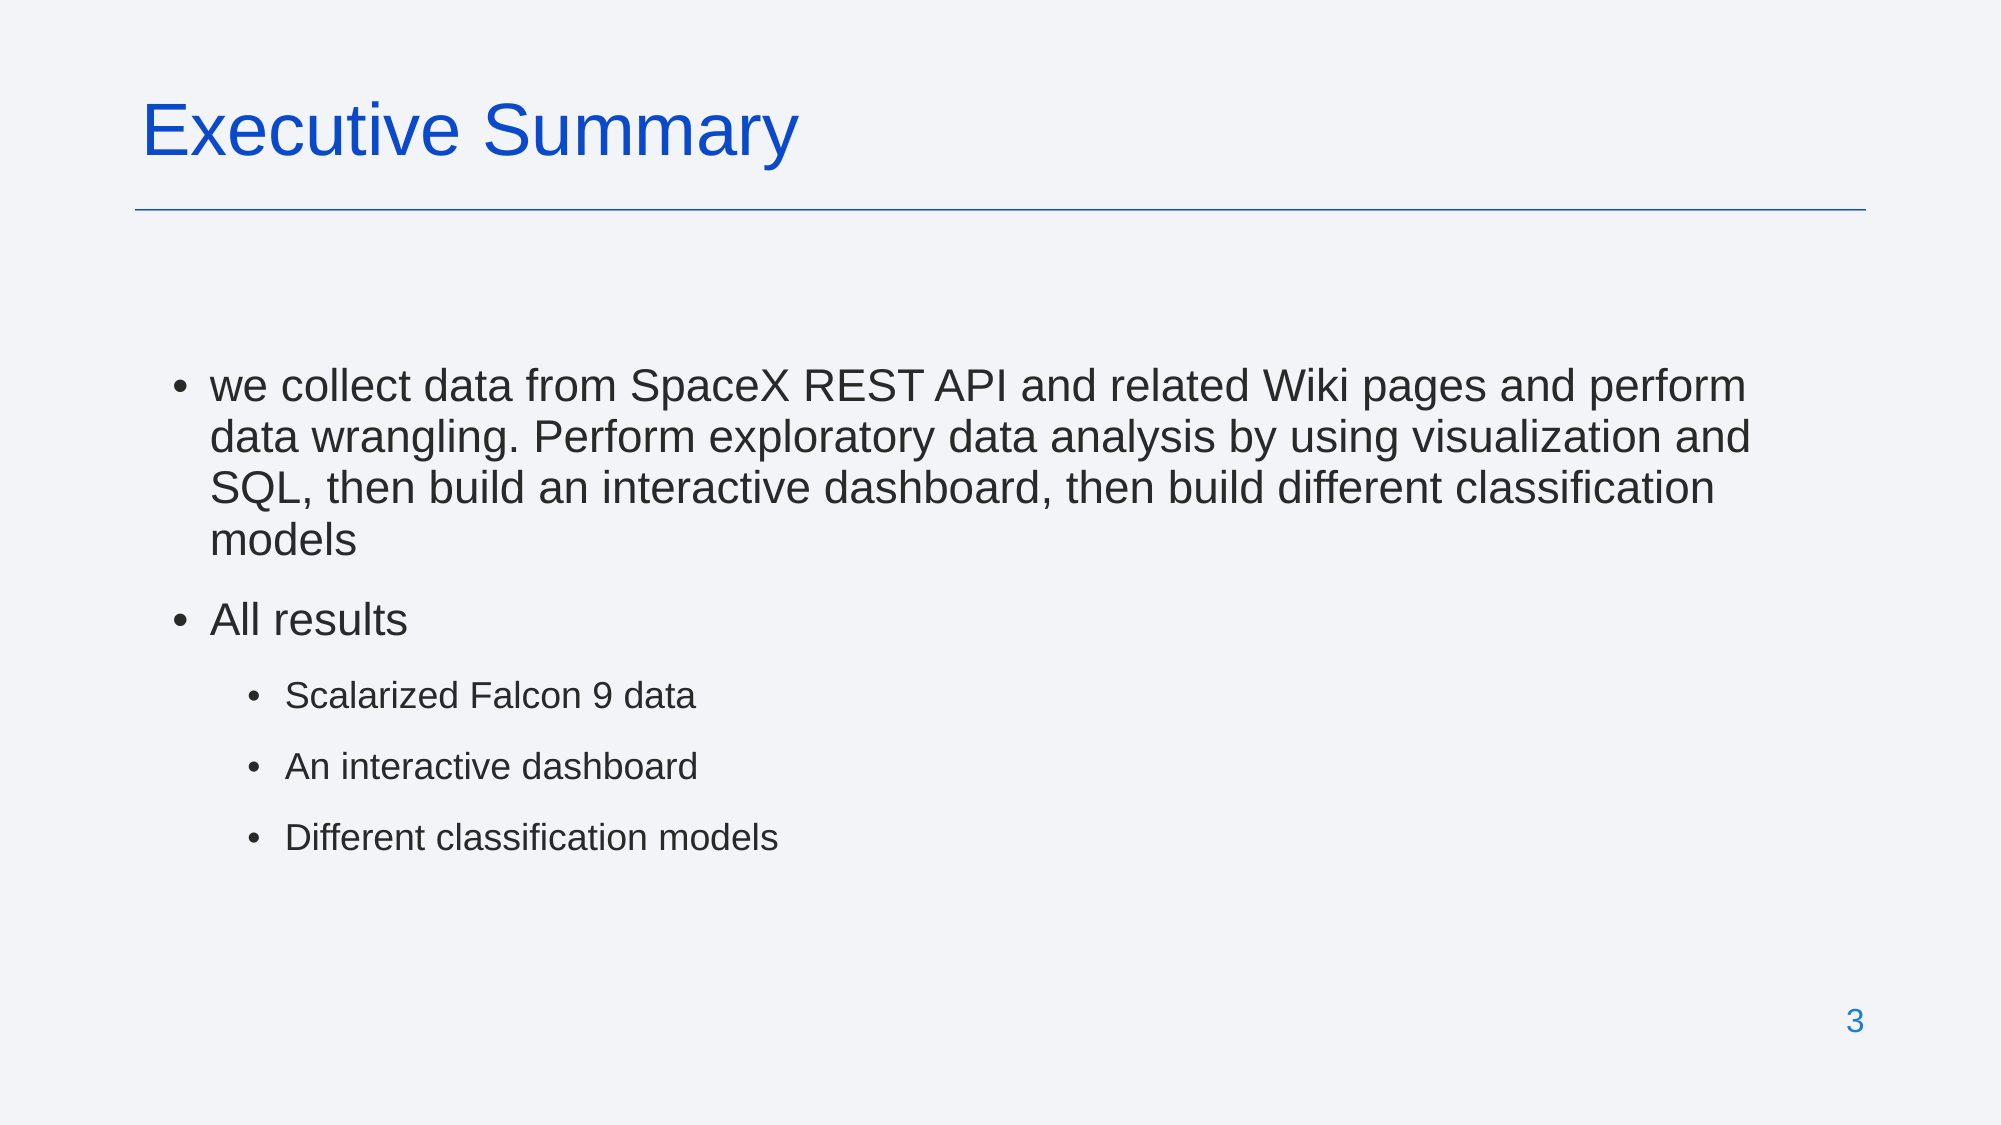

Executive Summary
we collect data from SpaceX REST API and related Wiki pages and perform data wrangling. Perform exploratory data analysis by using visualization and SQL, then build an interactive dashboard, then build different classification models
All results
Scalarized Falcon 9 data
An interactive dashboard
Different classification models
3